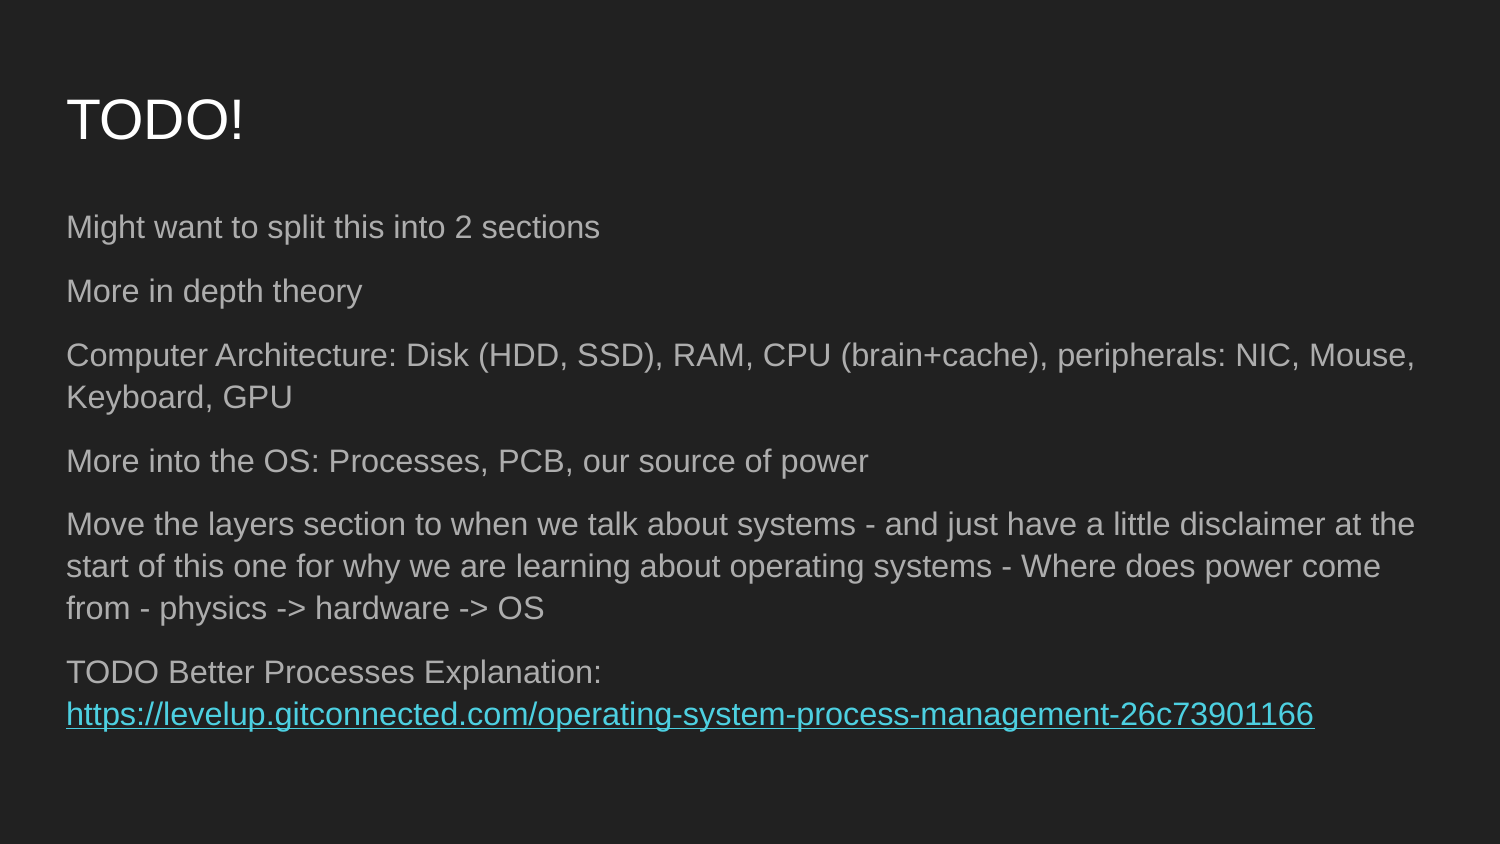

# TODO!
Might want to split this into 2 sections
More in depth theory
Computer Architecture: Disk (HDD, SSD), RAM, CPU (brain+cache), peripherals: NIC, Mouse, Keyboard, GPU
More into the OS: Processes, PCB, our source of power
Move the layers section to when we talk about systems - and just have a little disclaimer at the start of this one for why we are learning about operating systems - Where does power come from - physics -> hardware -> OS
TODO Better Processes Explanation: https://levelup.gitconnected.com/operating-system-process-management-26c73901166